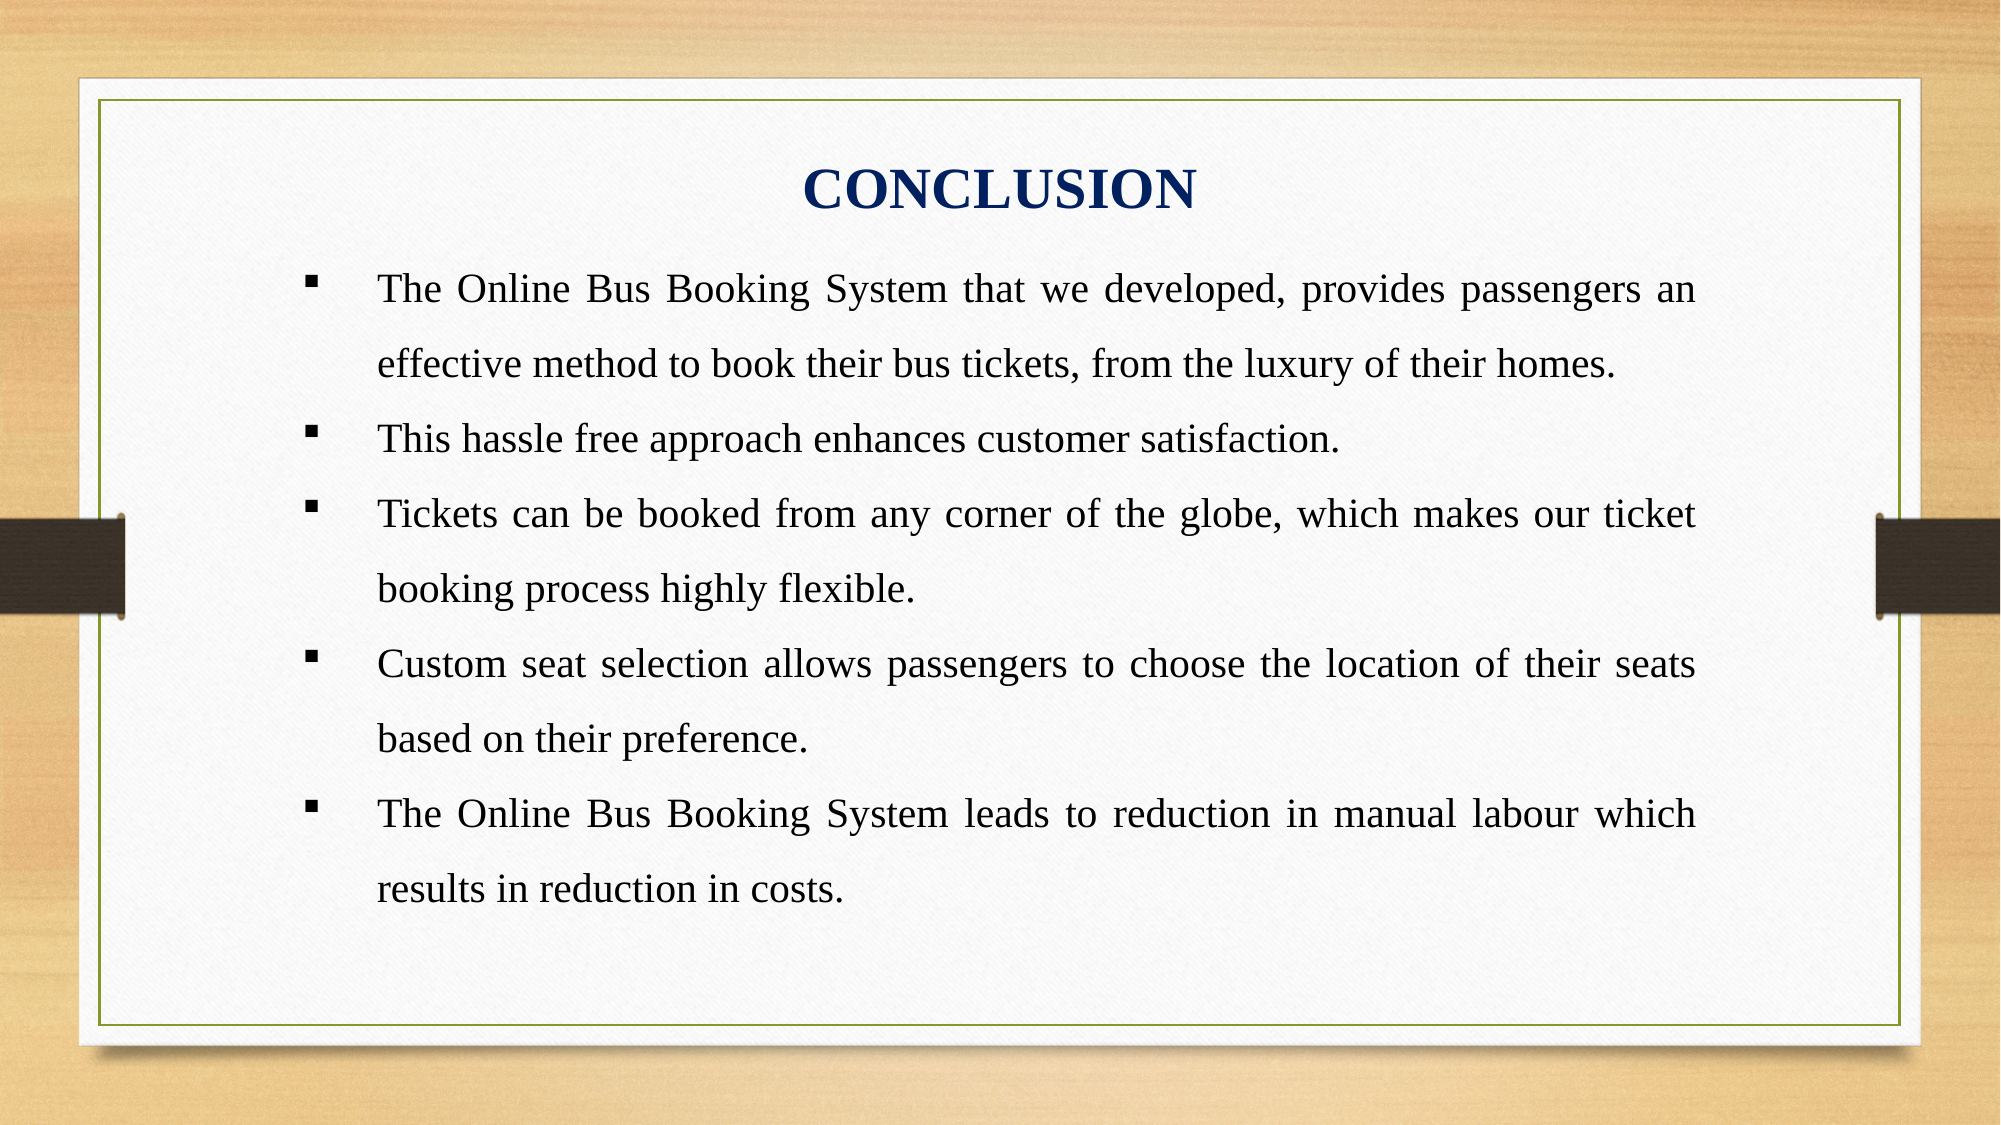

CONCLUSION
The Online Bus Booking System that we developed, provides passengers an effective method to book their bus tickets, from the luxury of their homes.
This hassle free approach enhances customer satisfaction.
Tickets can be booked from any corner of the globe, which makes our ticket booking process highly flexible.
Custom seat selection allows passengers to choose the location of their seats based on their preference.
The Online Bus Booking System leads to reduction in manual labour which results in reduction in costs.